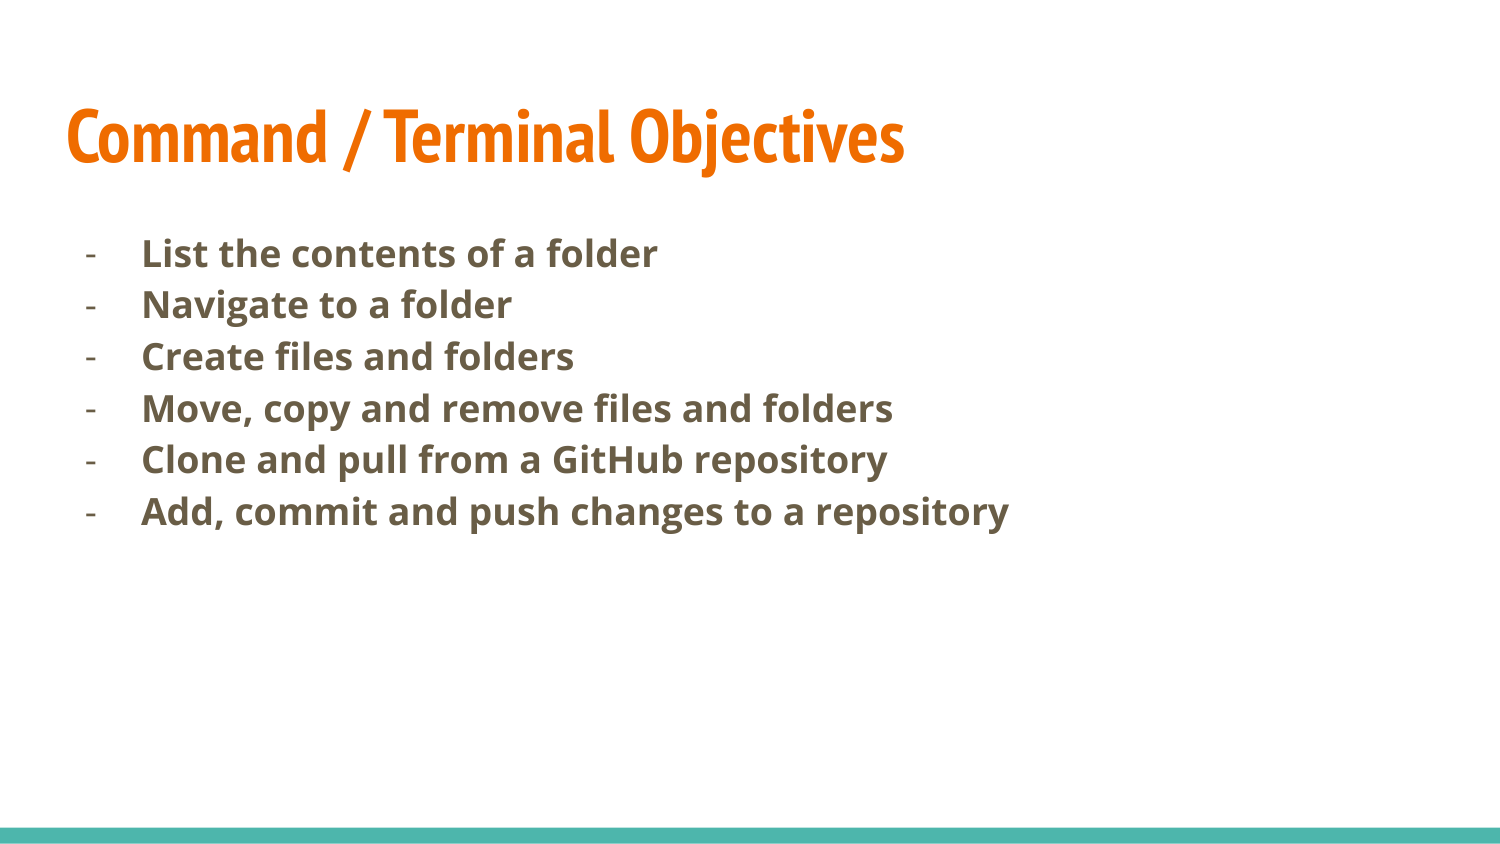

# Command / Terminal Objectives
List the contents of a folder
Navigate to a folder
Create files and folders
Move, copy and remove files and folders
Clone and pull from a GitHub repository
Add, commit and push changes to a repository